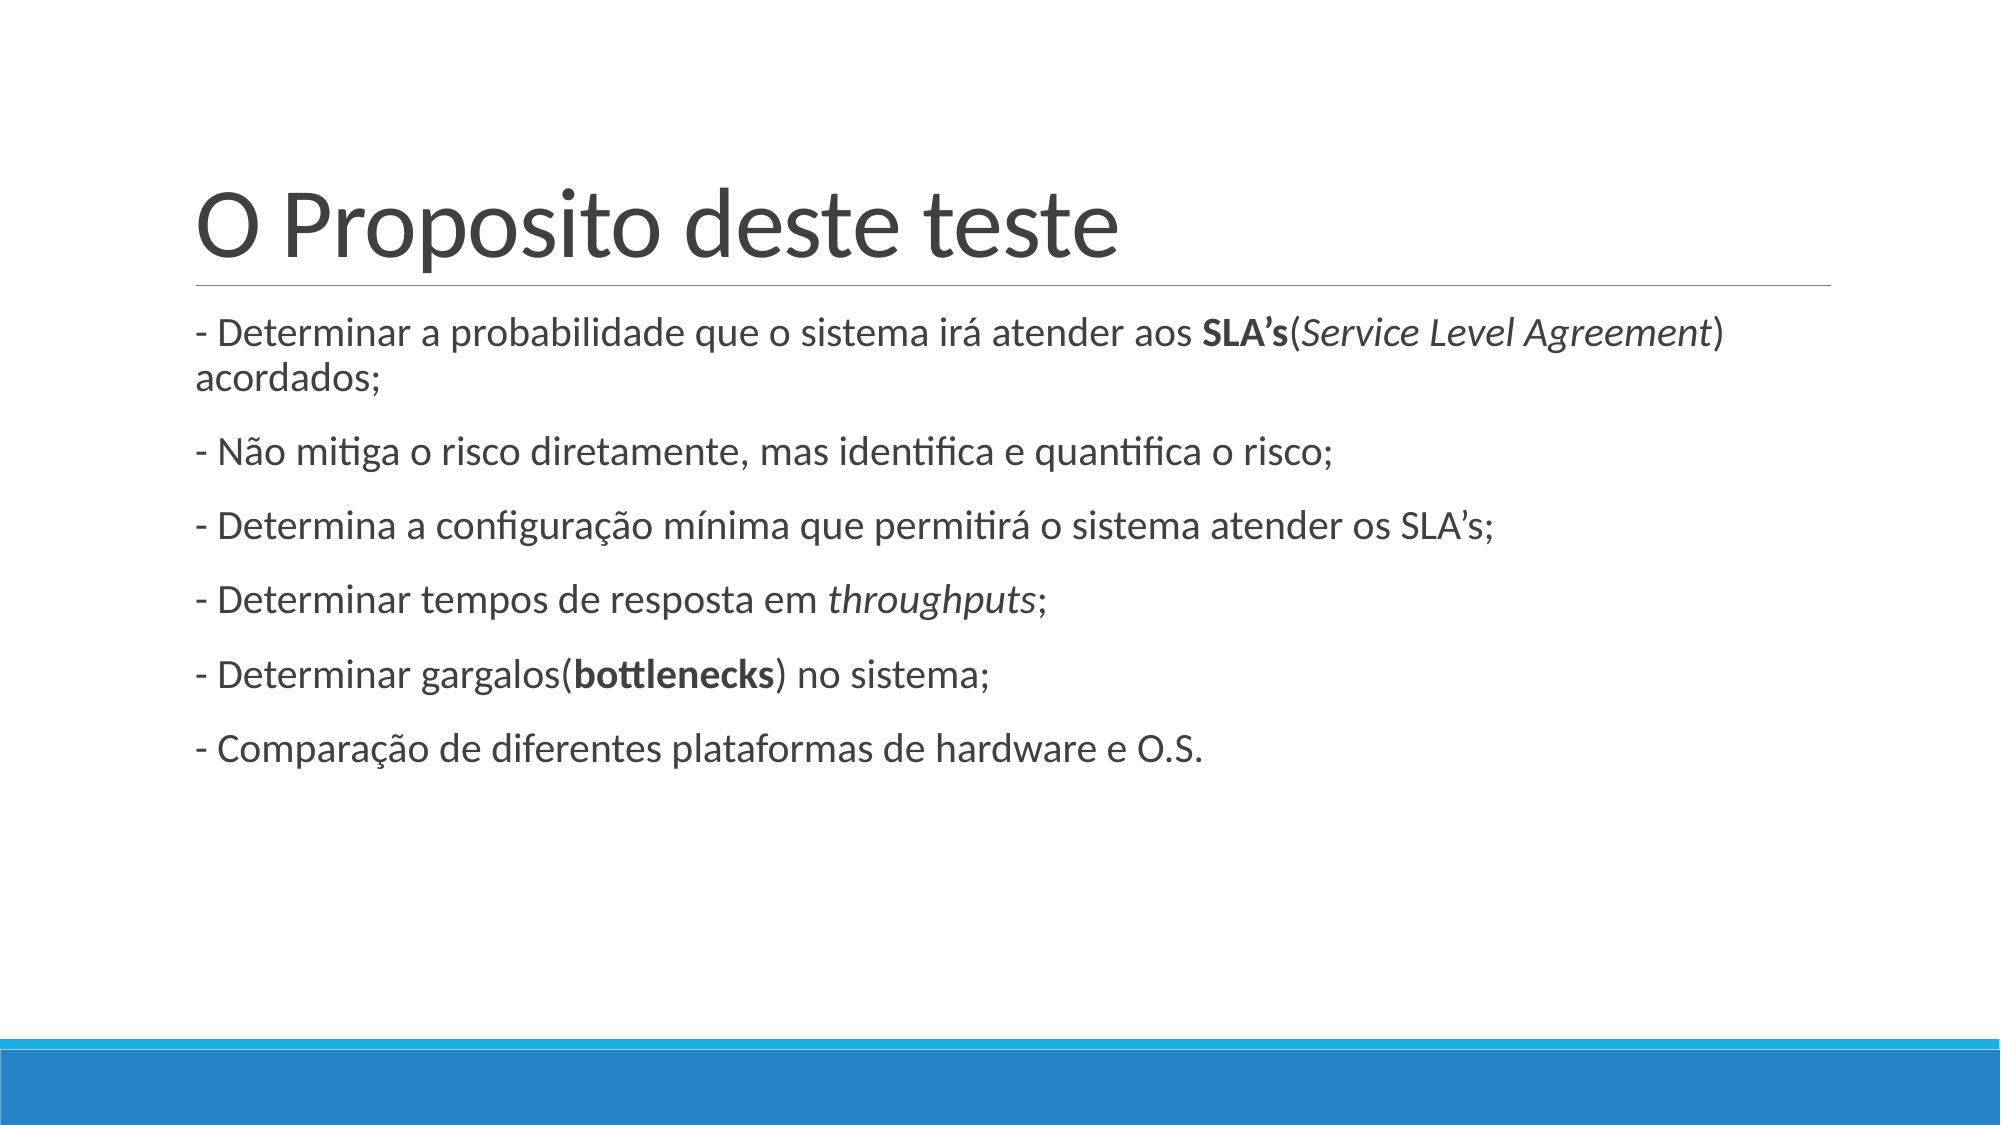

# O Proposito deste teste
- Determinar a probabilidade que o sistema irá atender aos SLA’s(Service Level Agreement) acordados;
- Não mitiga o risco diretamente, mas identifica e quantifica o risco;
- Determina a configuração mínima que permitirá o sistema atender os SLA’s;
- Determinar tempos de resposta em throughputs;
- Determinar gargalos(bottlenecks) no sistema;
- Comparação de diferentes plataformas de hardware e O.S.